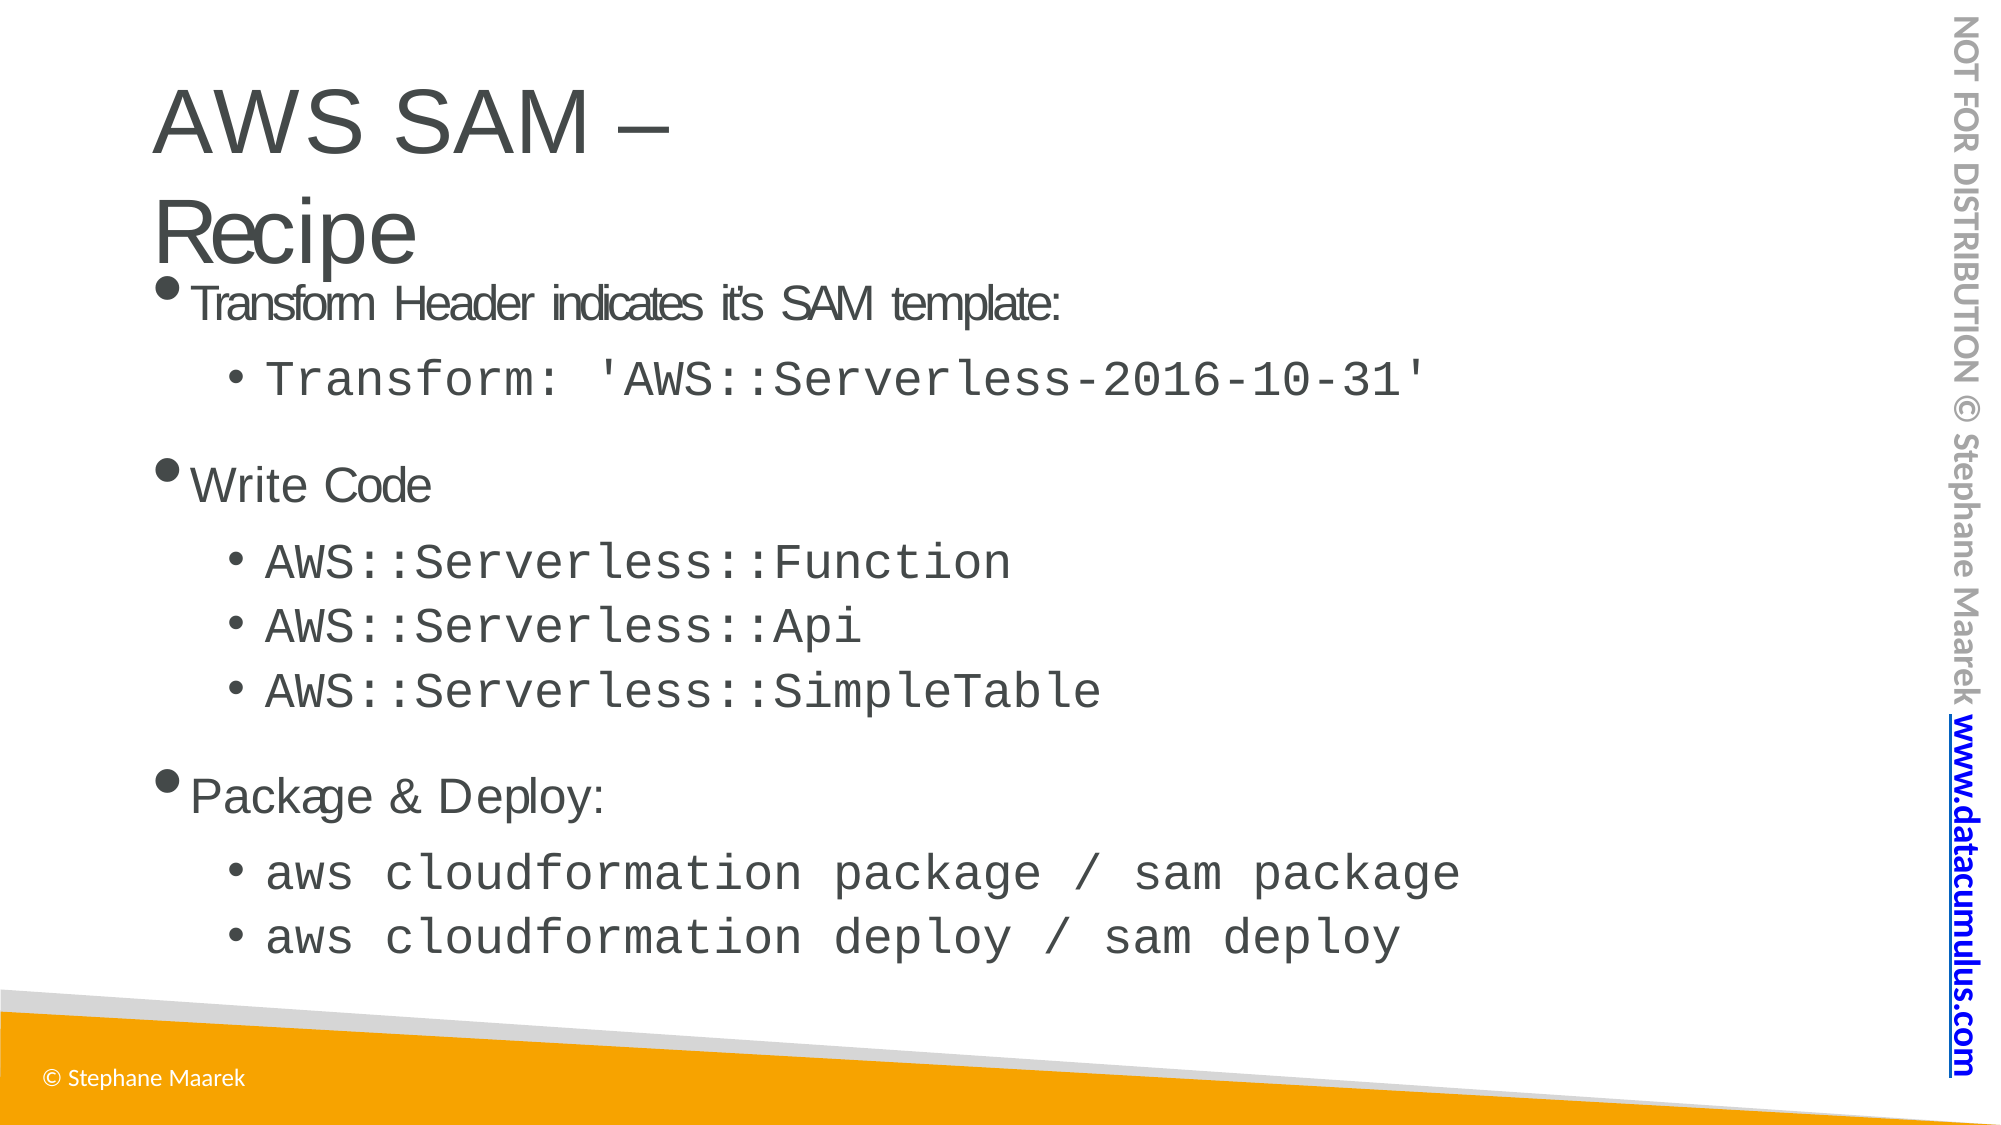

NOT FOR DISTRIBUTION © Stephane Maarek www.datacumulus.com
# AWS SAM – Recipe
Transform Header indicates it’s SAM template:
Transform: 'AWS::Serverless-2016-10-31'
Write Code
AWS::Serverless::Function
AWS::Serverless::Api
AWS::Serverless::SimpleTable
Package & Deploy:
aws cloudformation package / sam package
aws cloudformation deploy / sam deploy
© Stephane Maarek